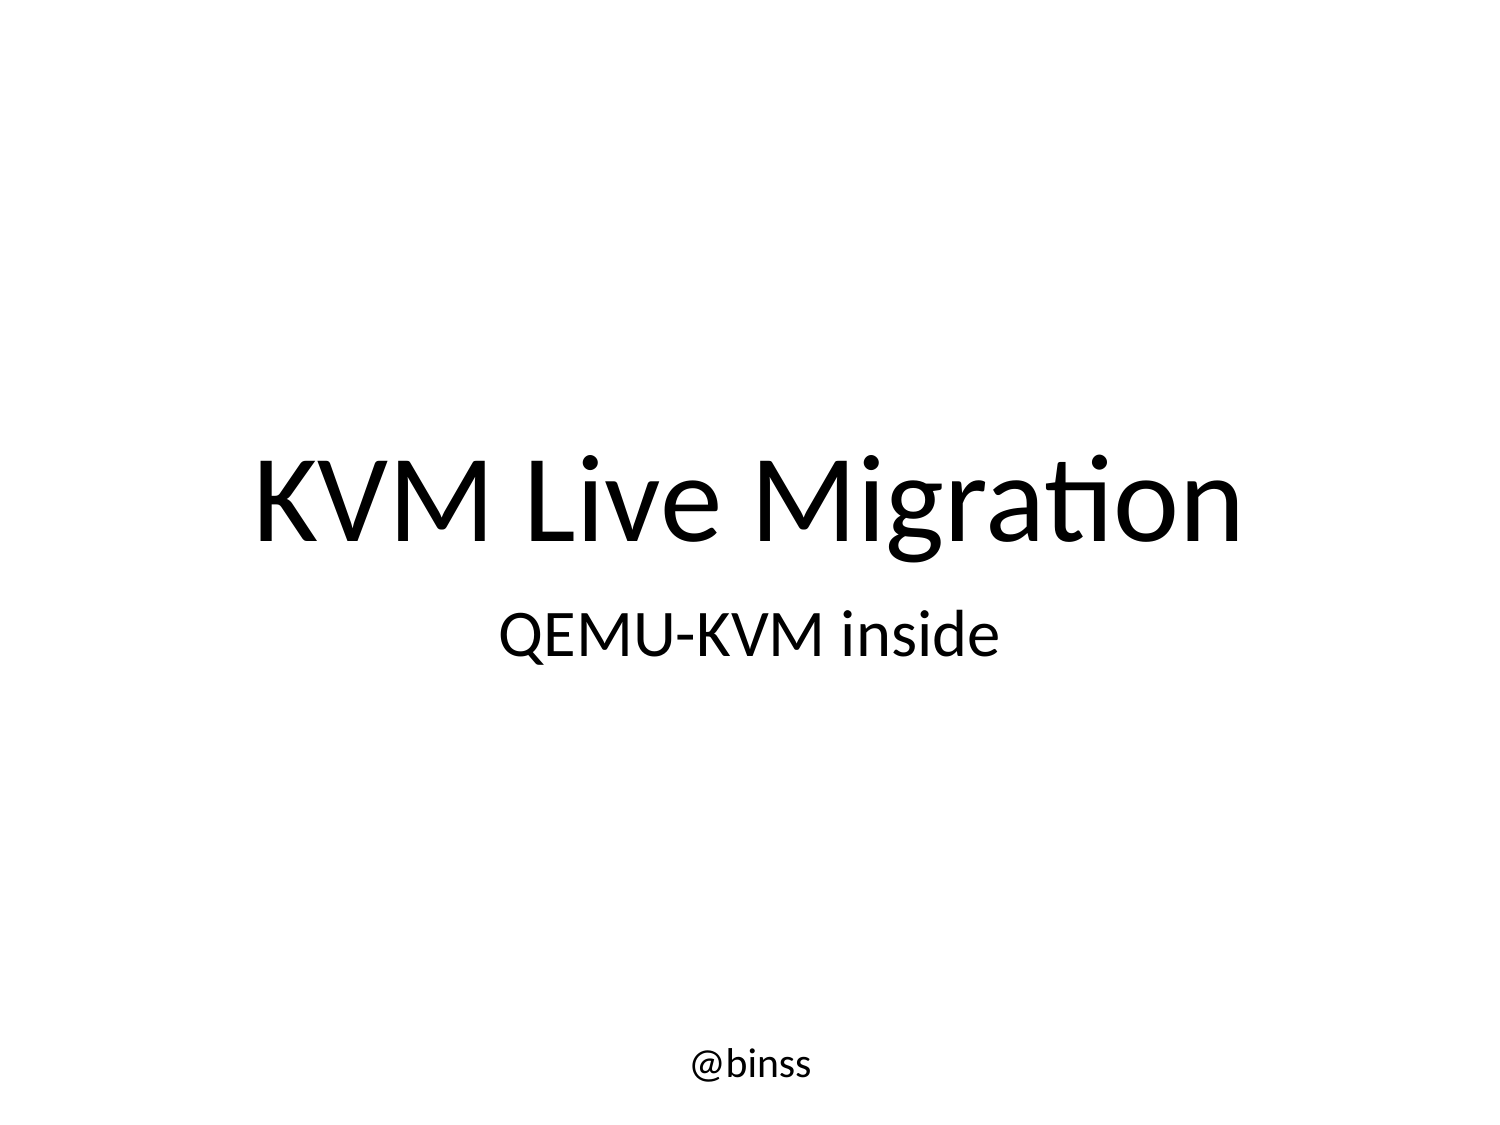

# KVM Live Migration
QEMU-KVM inside

@binss